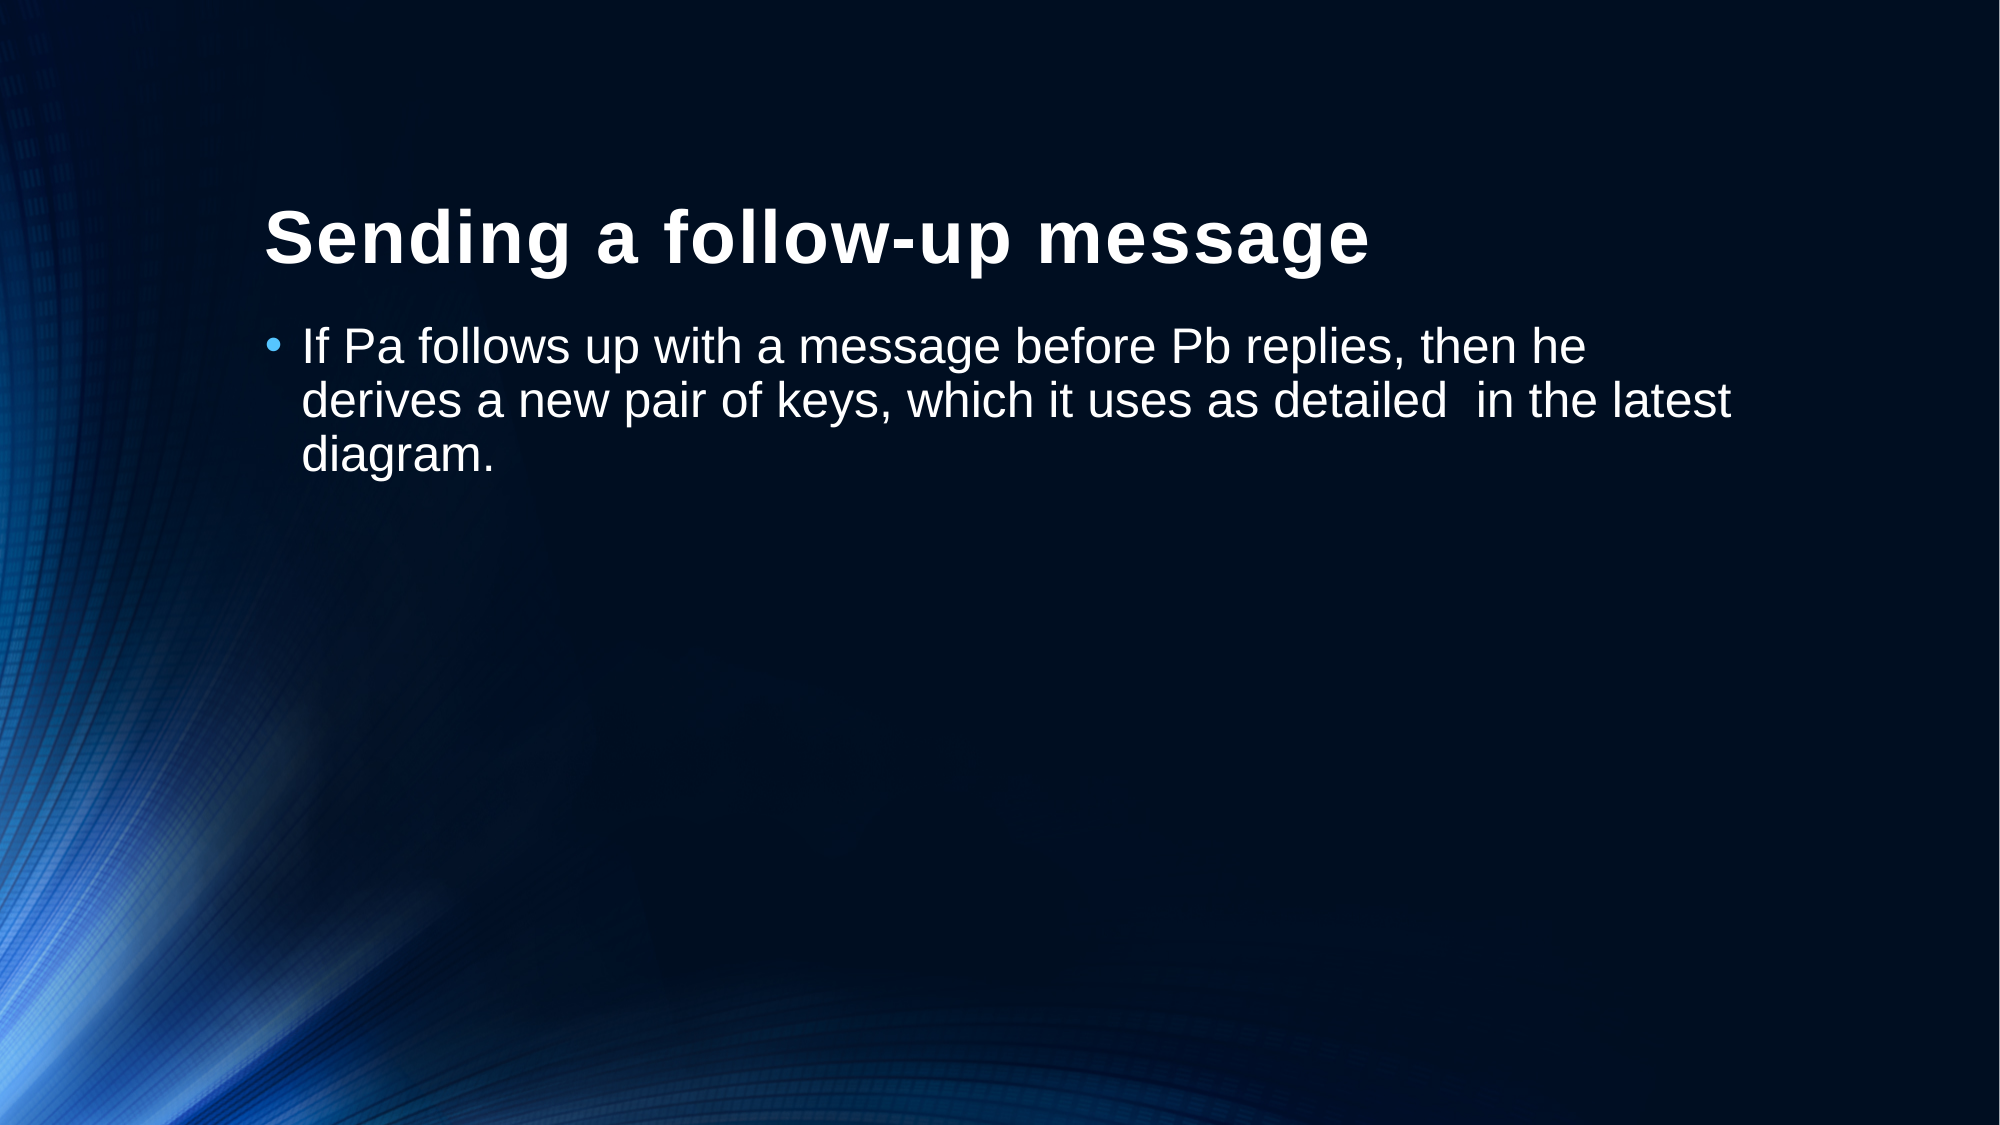

# Sending a follow-up message
If Pa follows up with a message before Pb replies, then he derives a new pair of keys, which it uses as detailed  in the latest diagram.